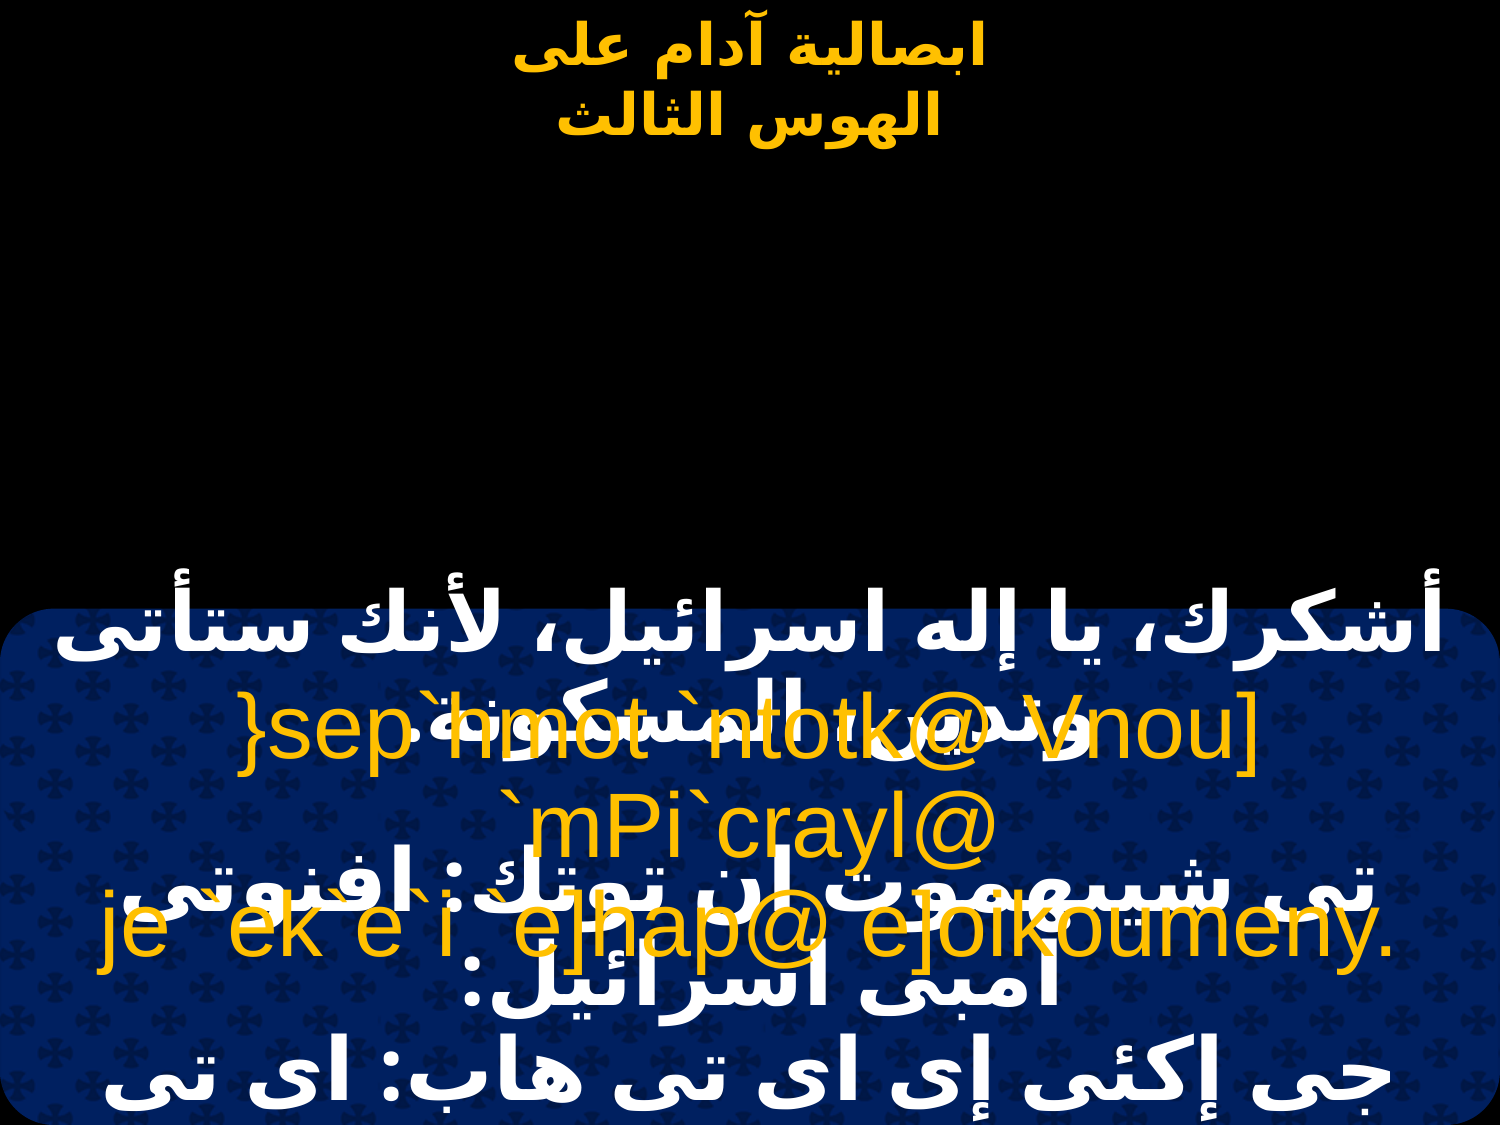

#
أشكرك، يا إله اسرائيل، لأنك ستأتى وتدين، المسكونة.
}sep`hmot `ntotk@ Vnou] `mPi`crayl@
je `ek`e`i `e]hap@ e]oikoumeny.
تى شيبهموت ان توتك: افنوتى امبى اسرائيل:
جى إكئى إى اى تى هاب: اى تى ايكومينى.